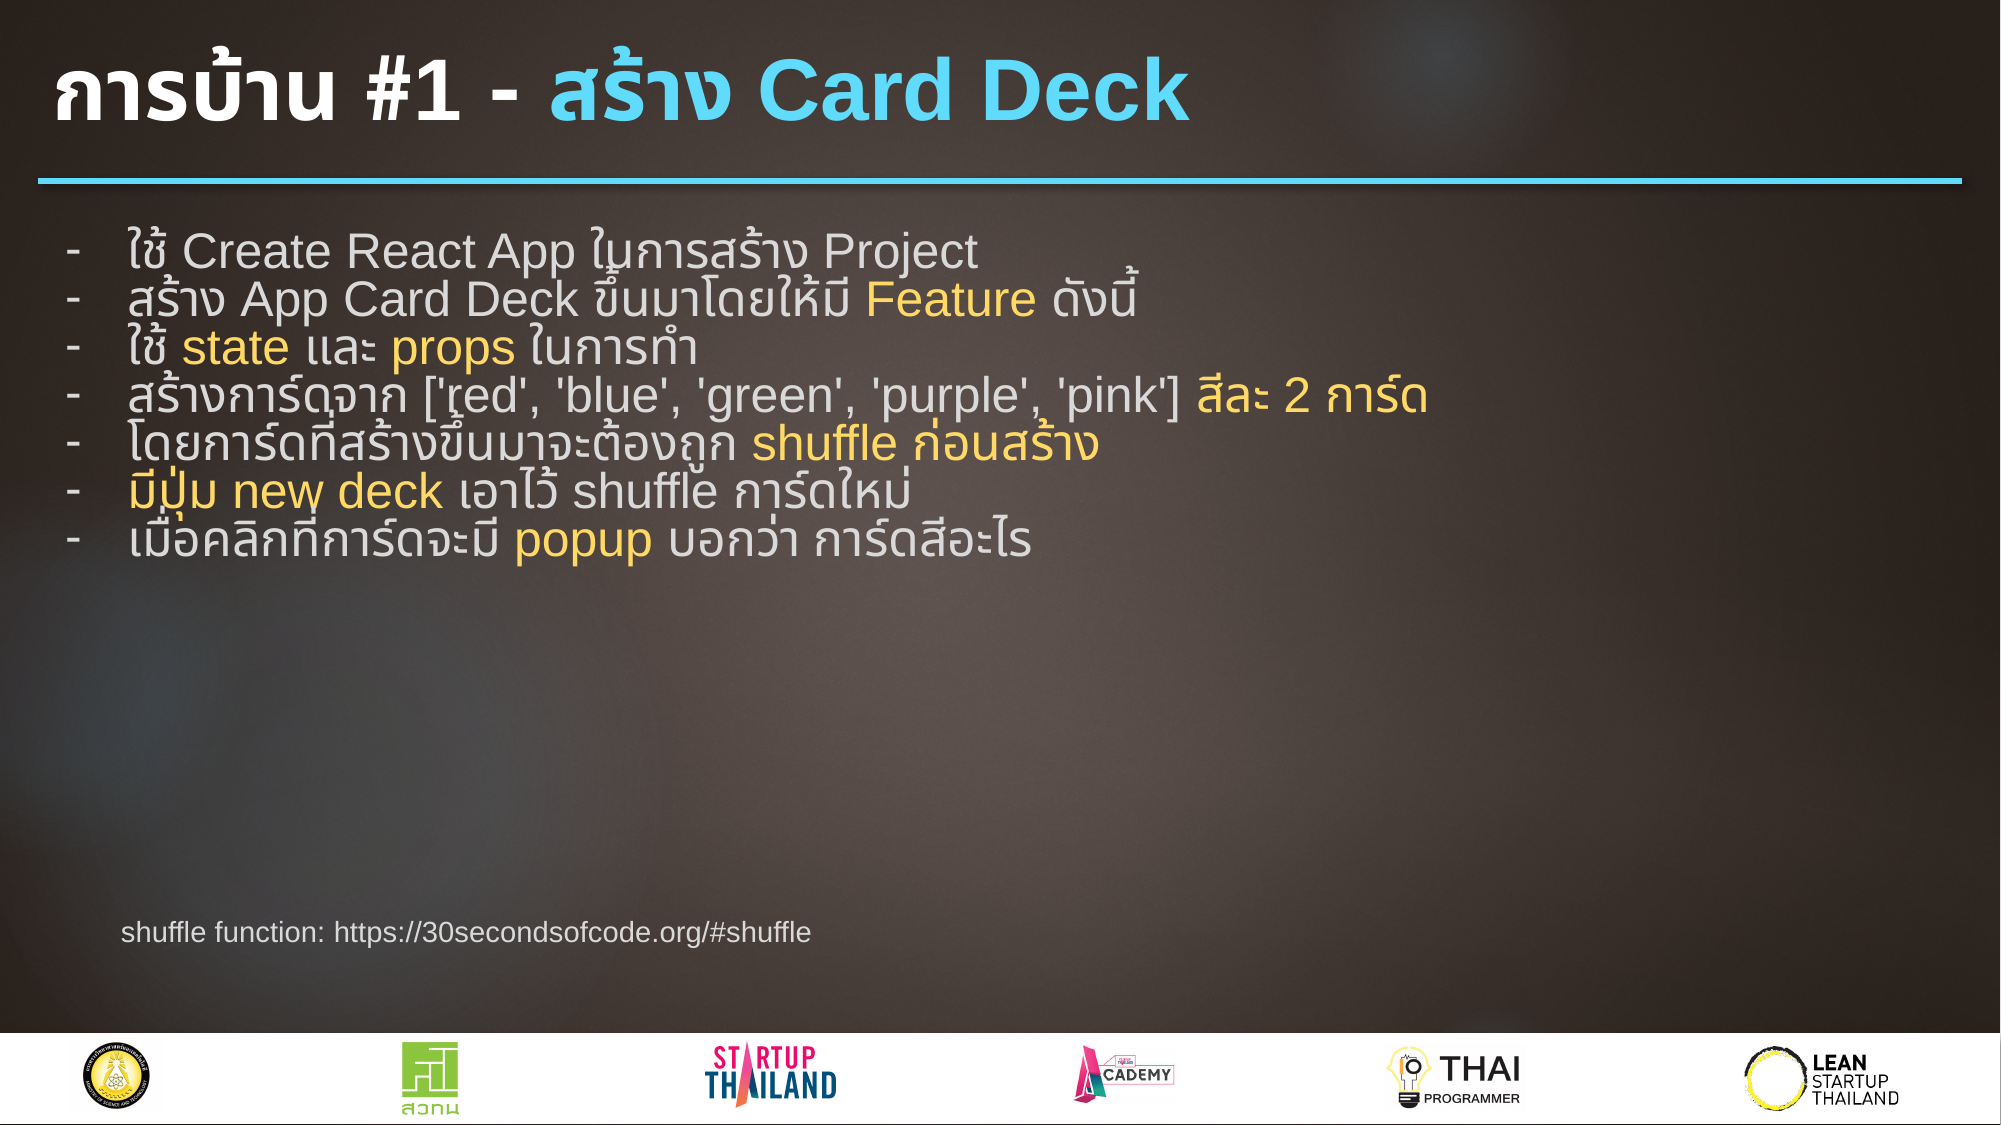

# การบ้าน #1 - สร้าง Card Deck
ใช้ Create React App ในการสร้าง Project
สร้าง App Card Deck ขึ้นมาโดยให้มี Feature ดังนี้
ใช้ state และ props ในการทำ
สร้างการ์ดจาก ['red', 'blue', 'green', 'purple', 'pink'] สีละ 2 การ์ด
โดยการ์ดที่สร้างขึ้นมาจะต้องถูก shuffle ก่อนสร้าง
มีปุ่ม new deck เอาไว้ shuffle การ์ดใหม่
เมื่อคลิกที่การ์ดจะมี popup บอกว่า การ์ดสีอะไร
shuffle function: https://30secondsofcode.org/#shuffle